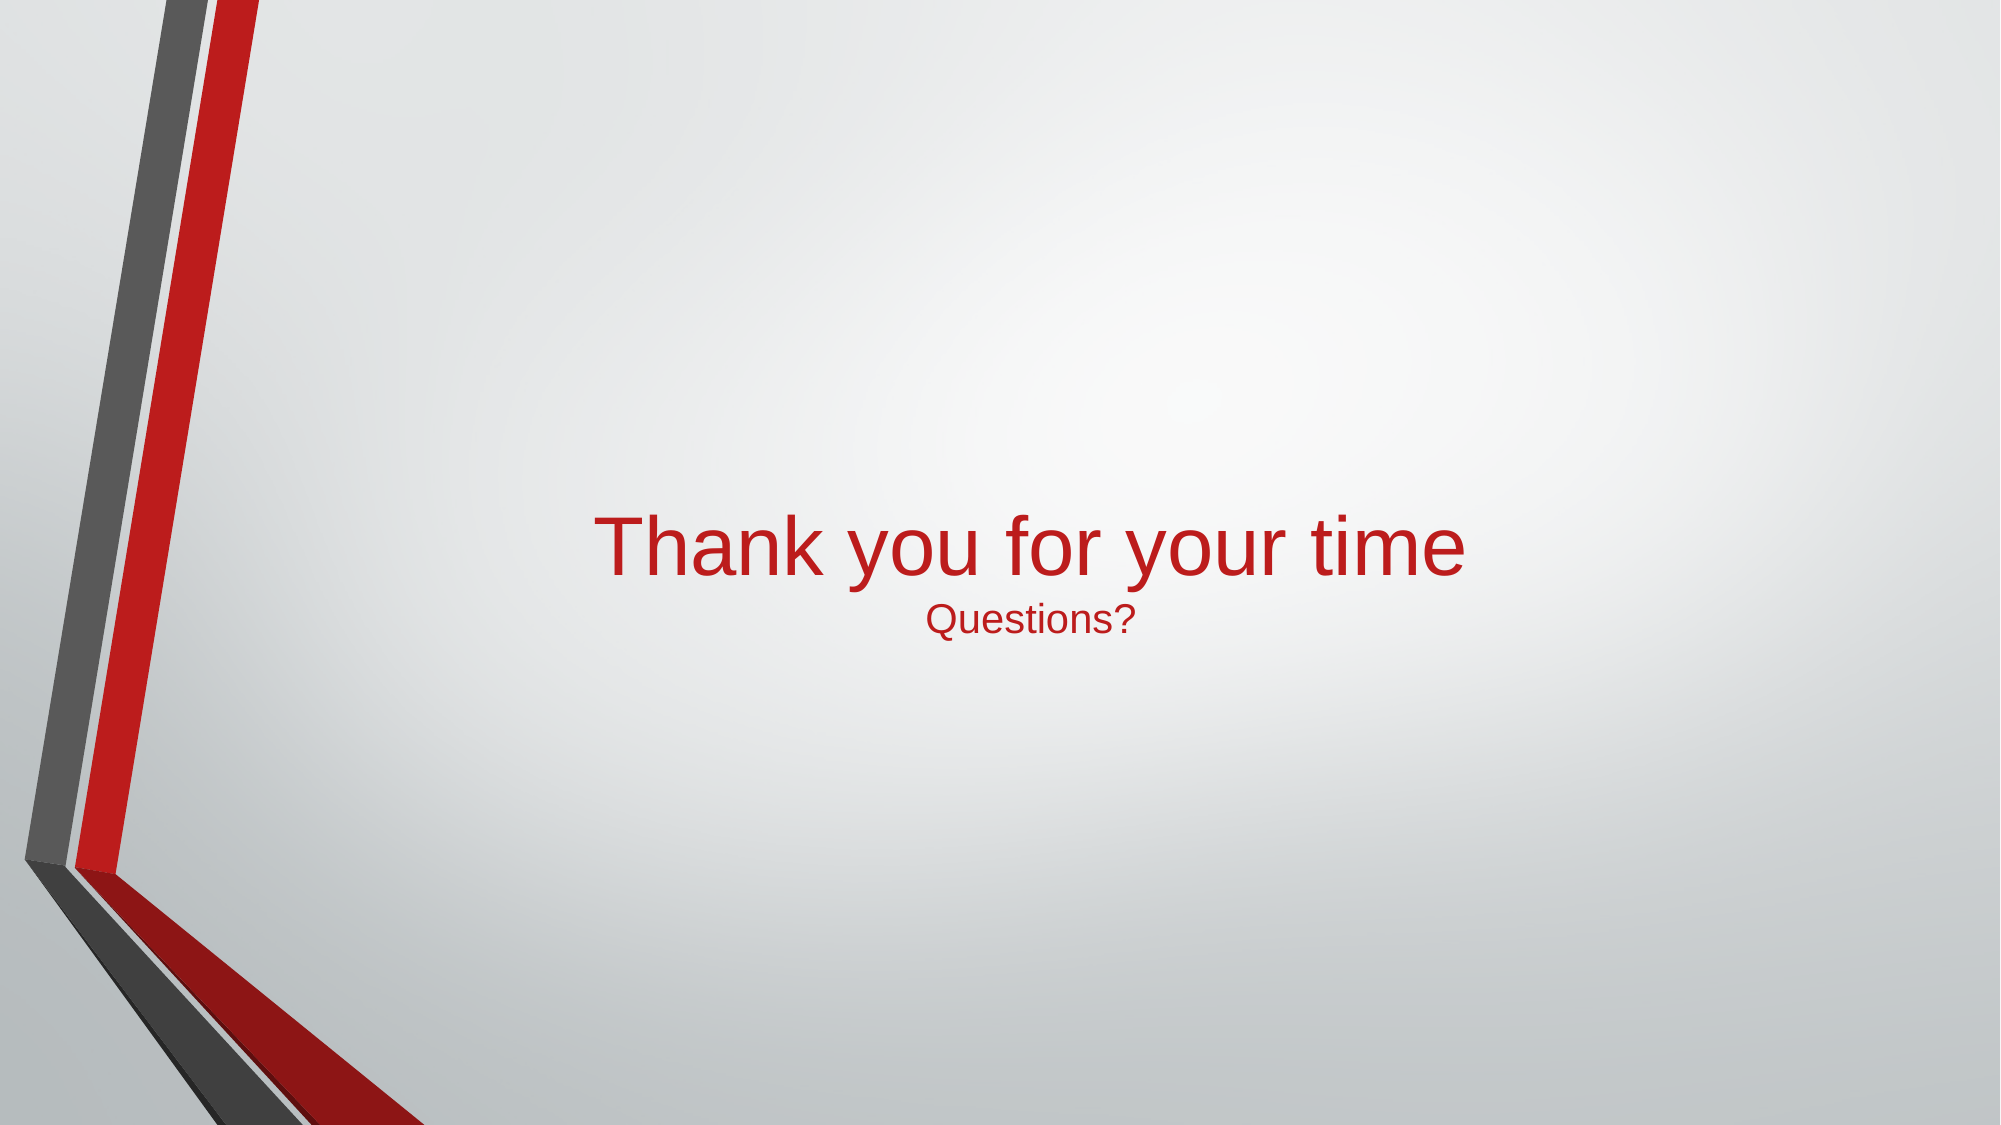

# Thank you for your time Questions?